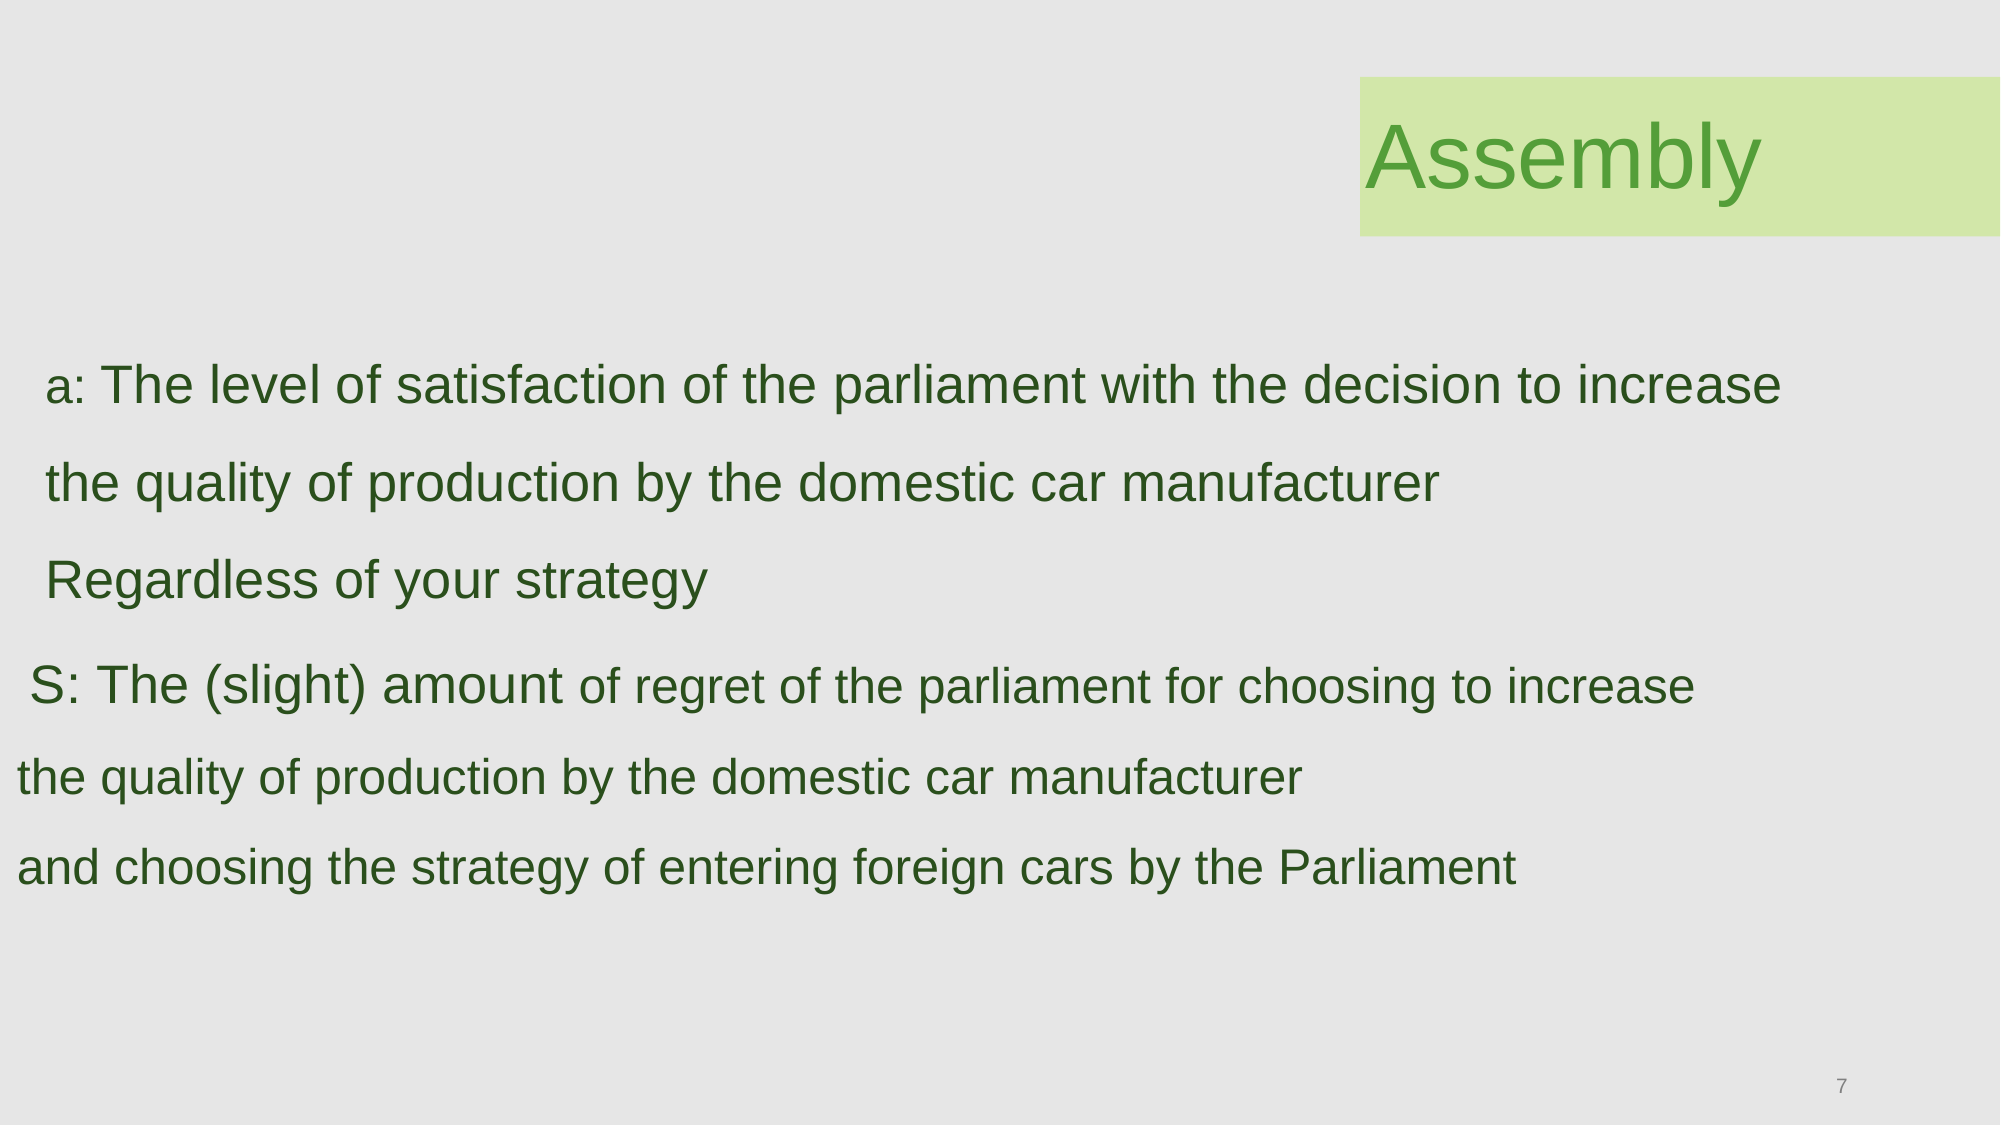

Assembly
a: The level of satisfaction of the parliament with the decision to increase the quality of production by the domestic car manufacturer
Regardless of your strategy
S: The (slight) amount of regret of the parliament for choosing to increase
the quality of production by the domestic car manufacturer
and choosing the strategy of entering foreign cars by the Parliament
7